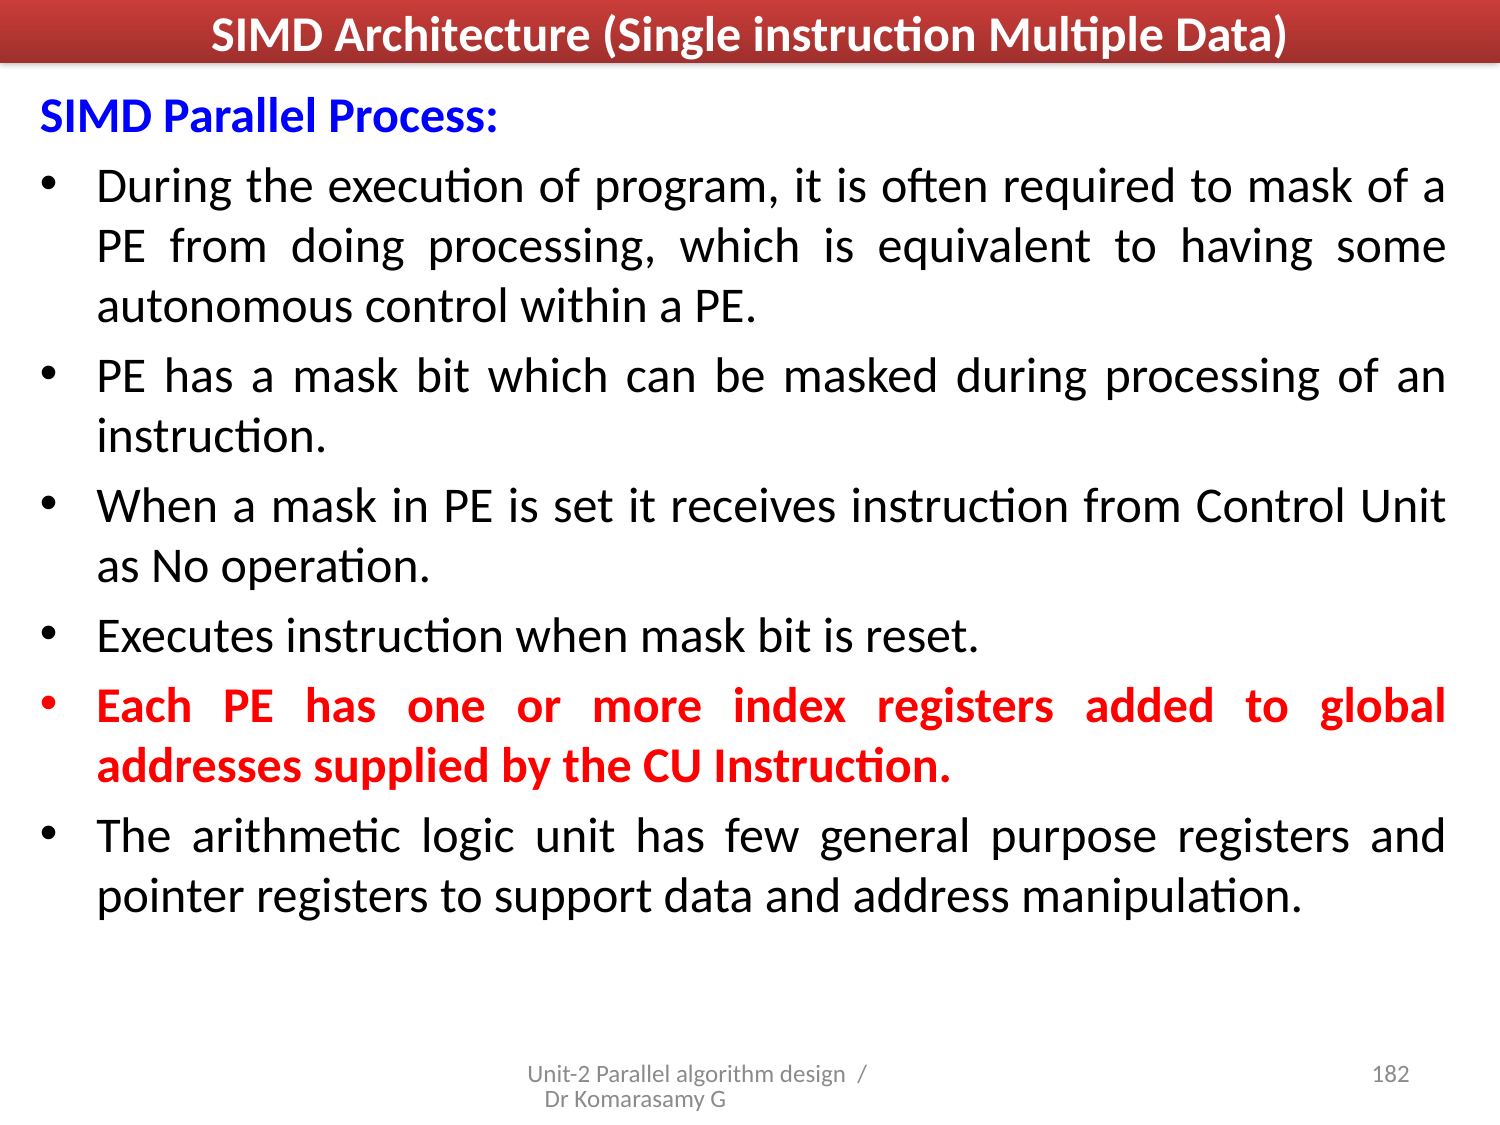

# SIMD Architecture (Single instruction Multiple Data)
SIMD Parallel Process:
During the execution of program, it is often required to mask of a PE from doing processing, which is equivalent to having some autonomous control within a PE.
PE has a mask bit which can be masked during processing of an instruction.
When a mask in PE is set it receives instruction from Control Unit as No operation.
Executes instruction when mask bit is reset.
Each PE has one or more index registers added to global addresses supplied by the CU Instruction.
The arithmetic logic unit has few general purpose registers and pointer registers to support data and address manipulation.
Unit-2 Parallel algorithm design  /                     Dr Komarasamy G
182